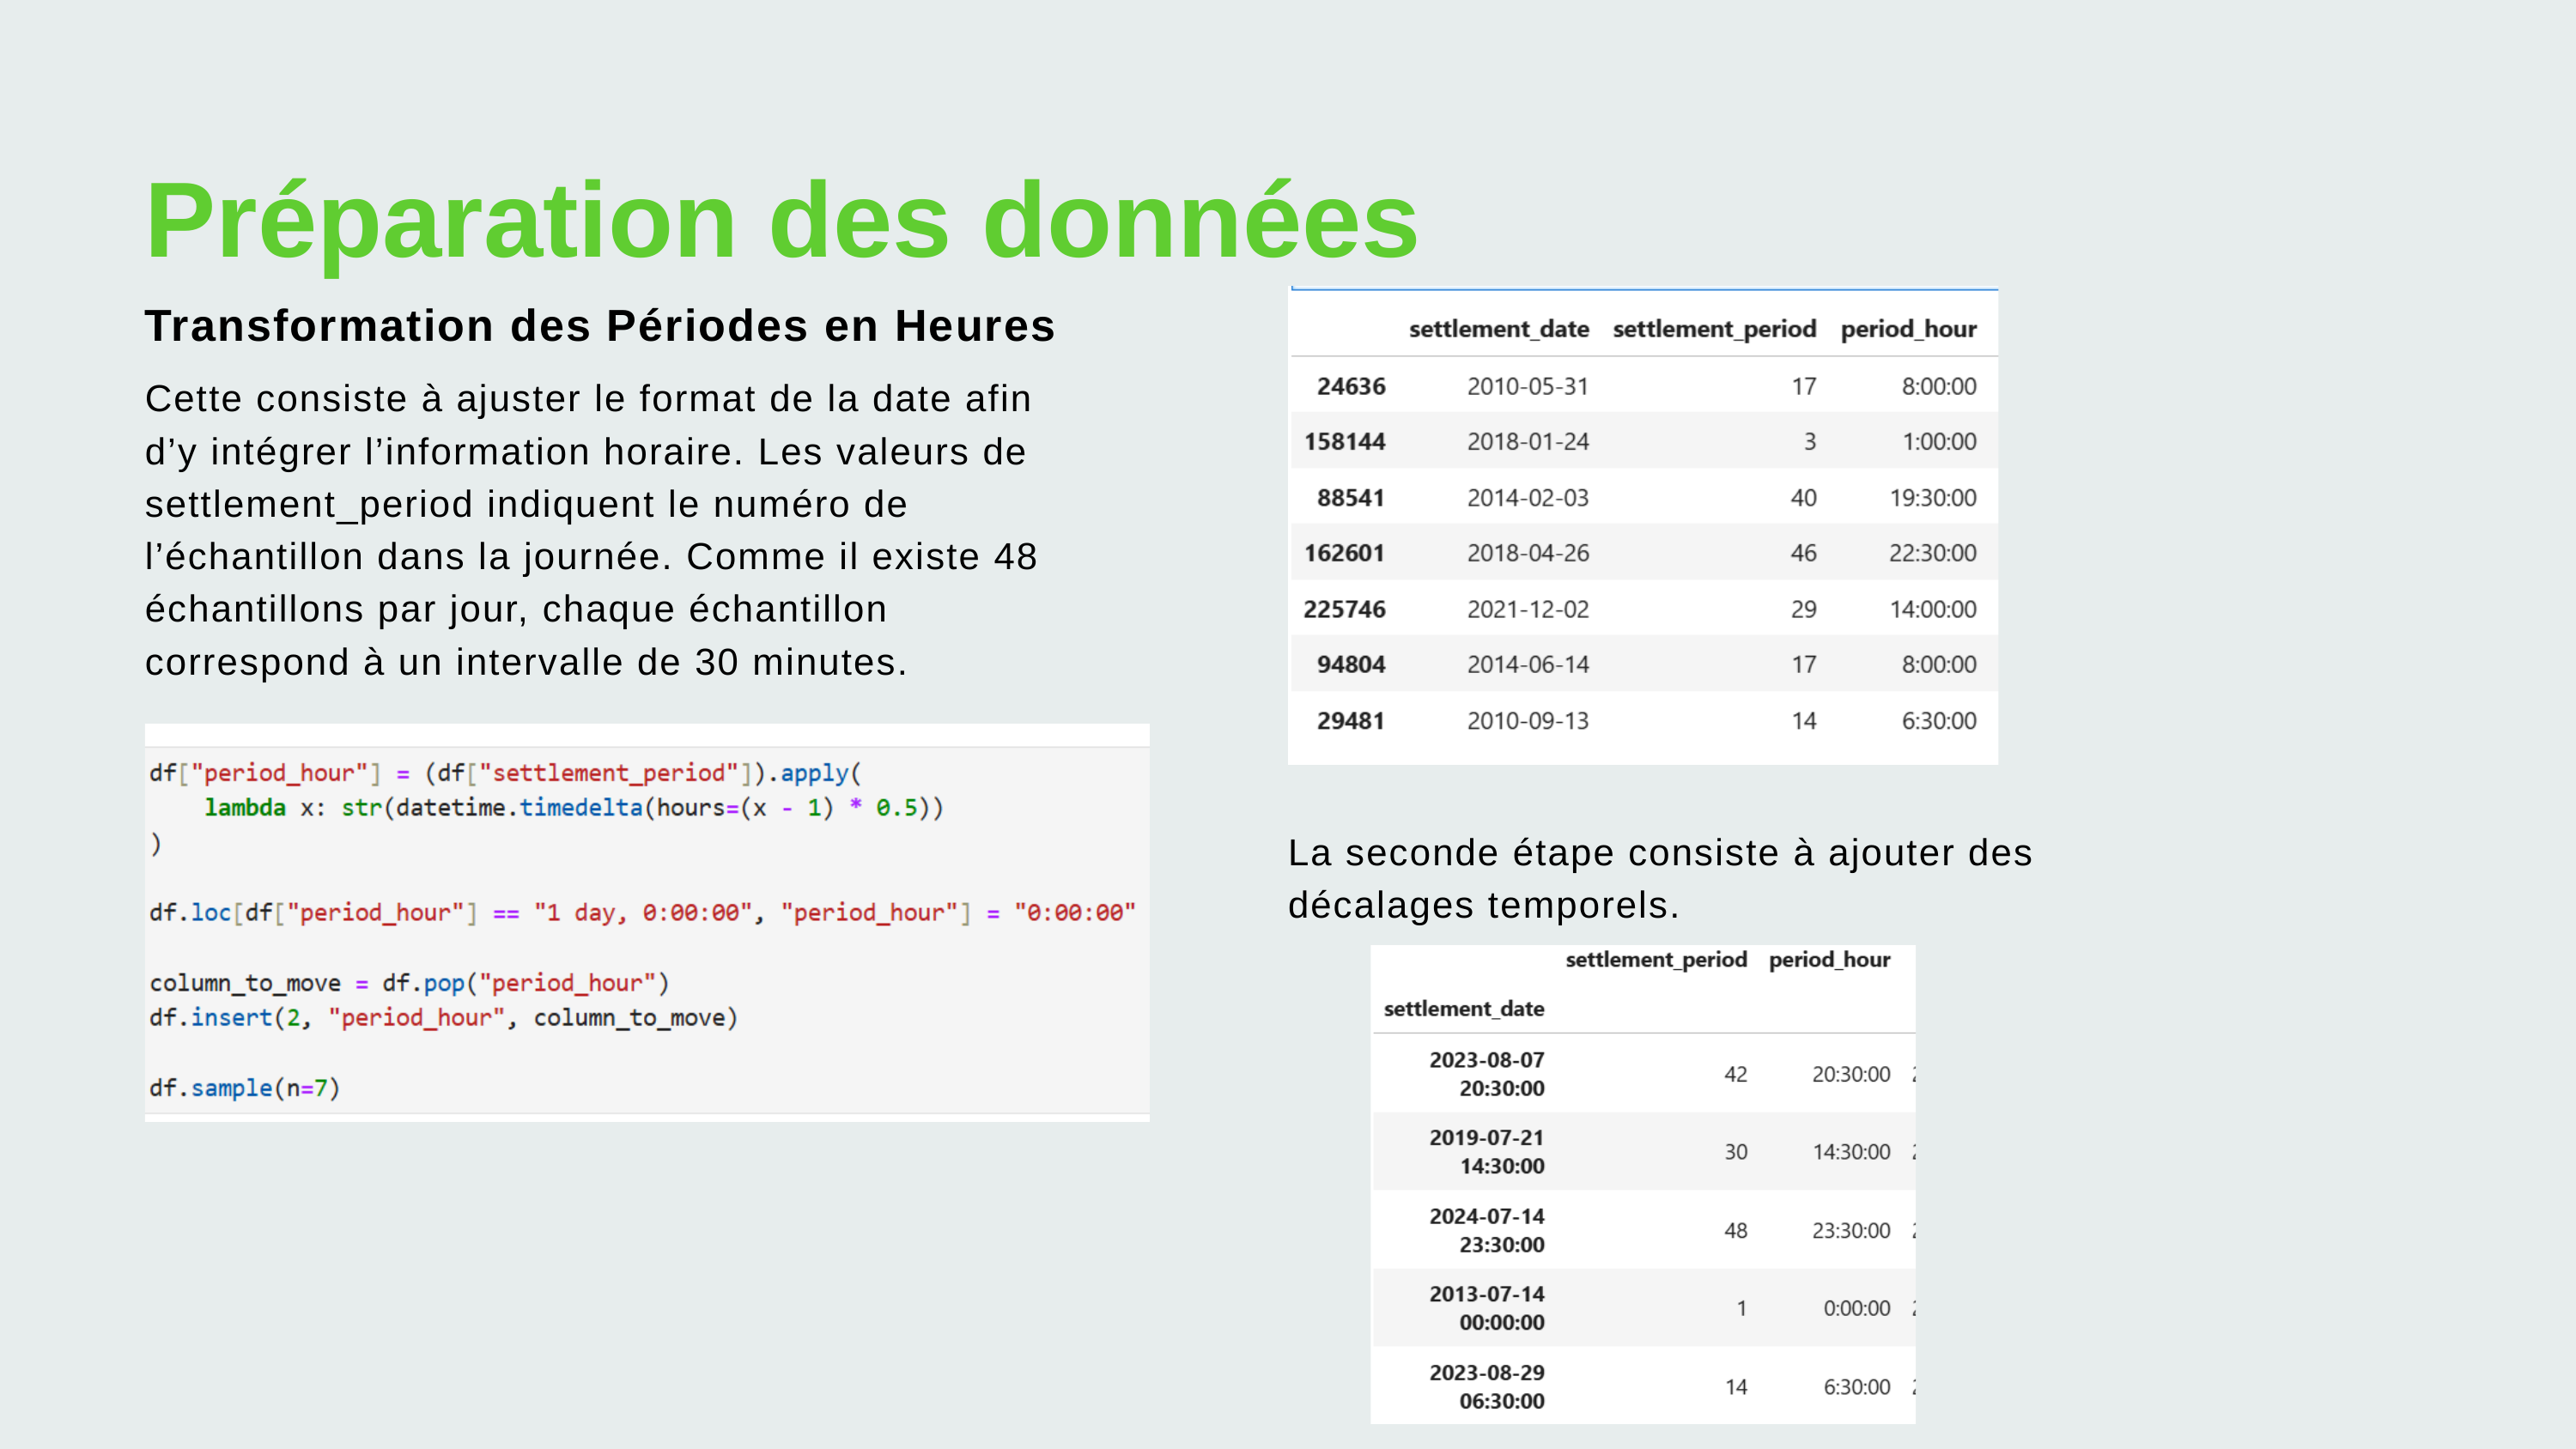

Préparation des données

Transformation des Périodes en Heures
Cette consiste à ajuster le format de la date afin d’y intégrer l’information horaire. Les valeurs de settlement_period indiquent le numéro de l’échantillon dans la journée. Comme il existe 48 échantillons par jour, chaque échantillon correspond à un intervalle de 30 minutes.

La seconde étape consiste à ajouter des décalages temporels.